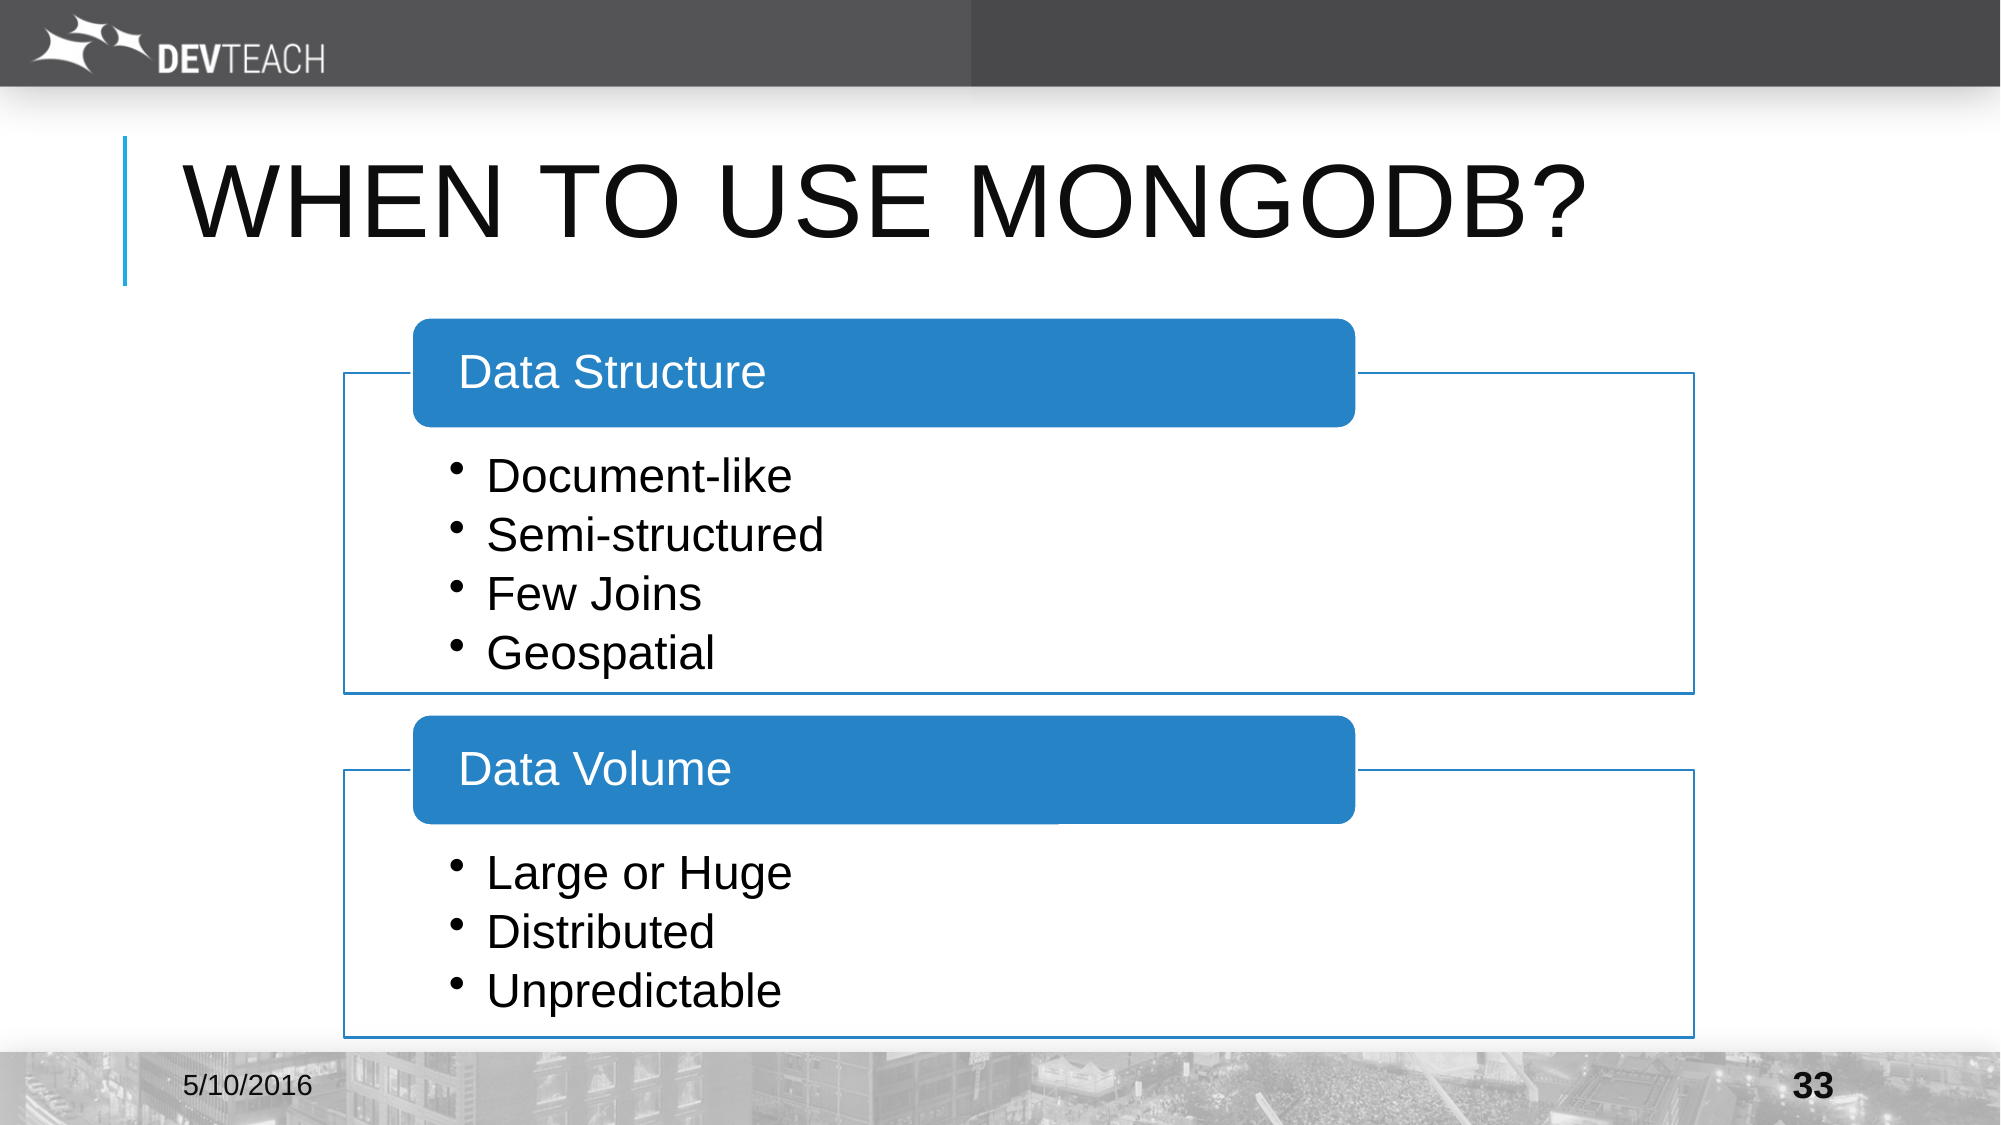

# WHEN TO USE MongoDB?
Document-like
Semi-structured
Few Joins
Geospatial
Data Structure
Large or Huge
Distributed
Unpredictable
Data Volume
5/10/2016
33